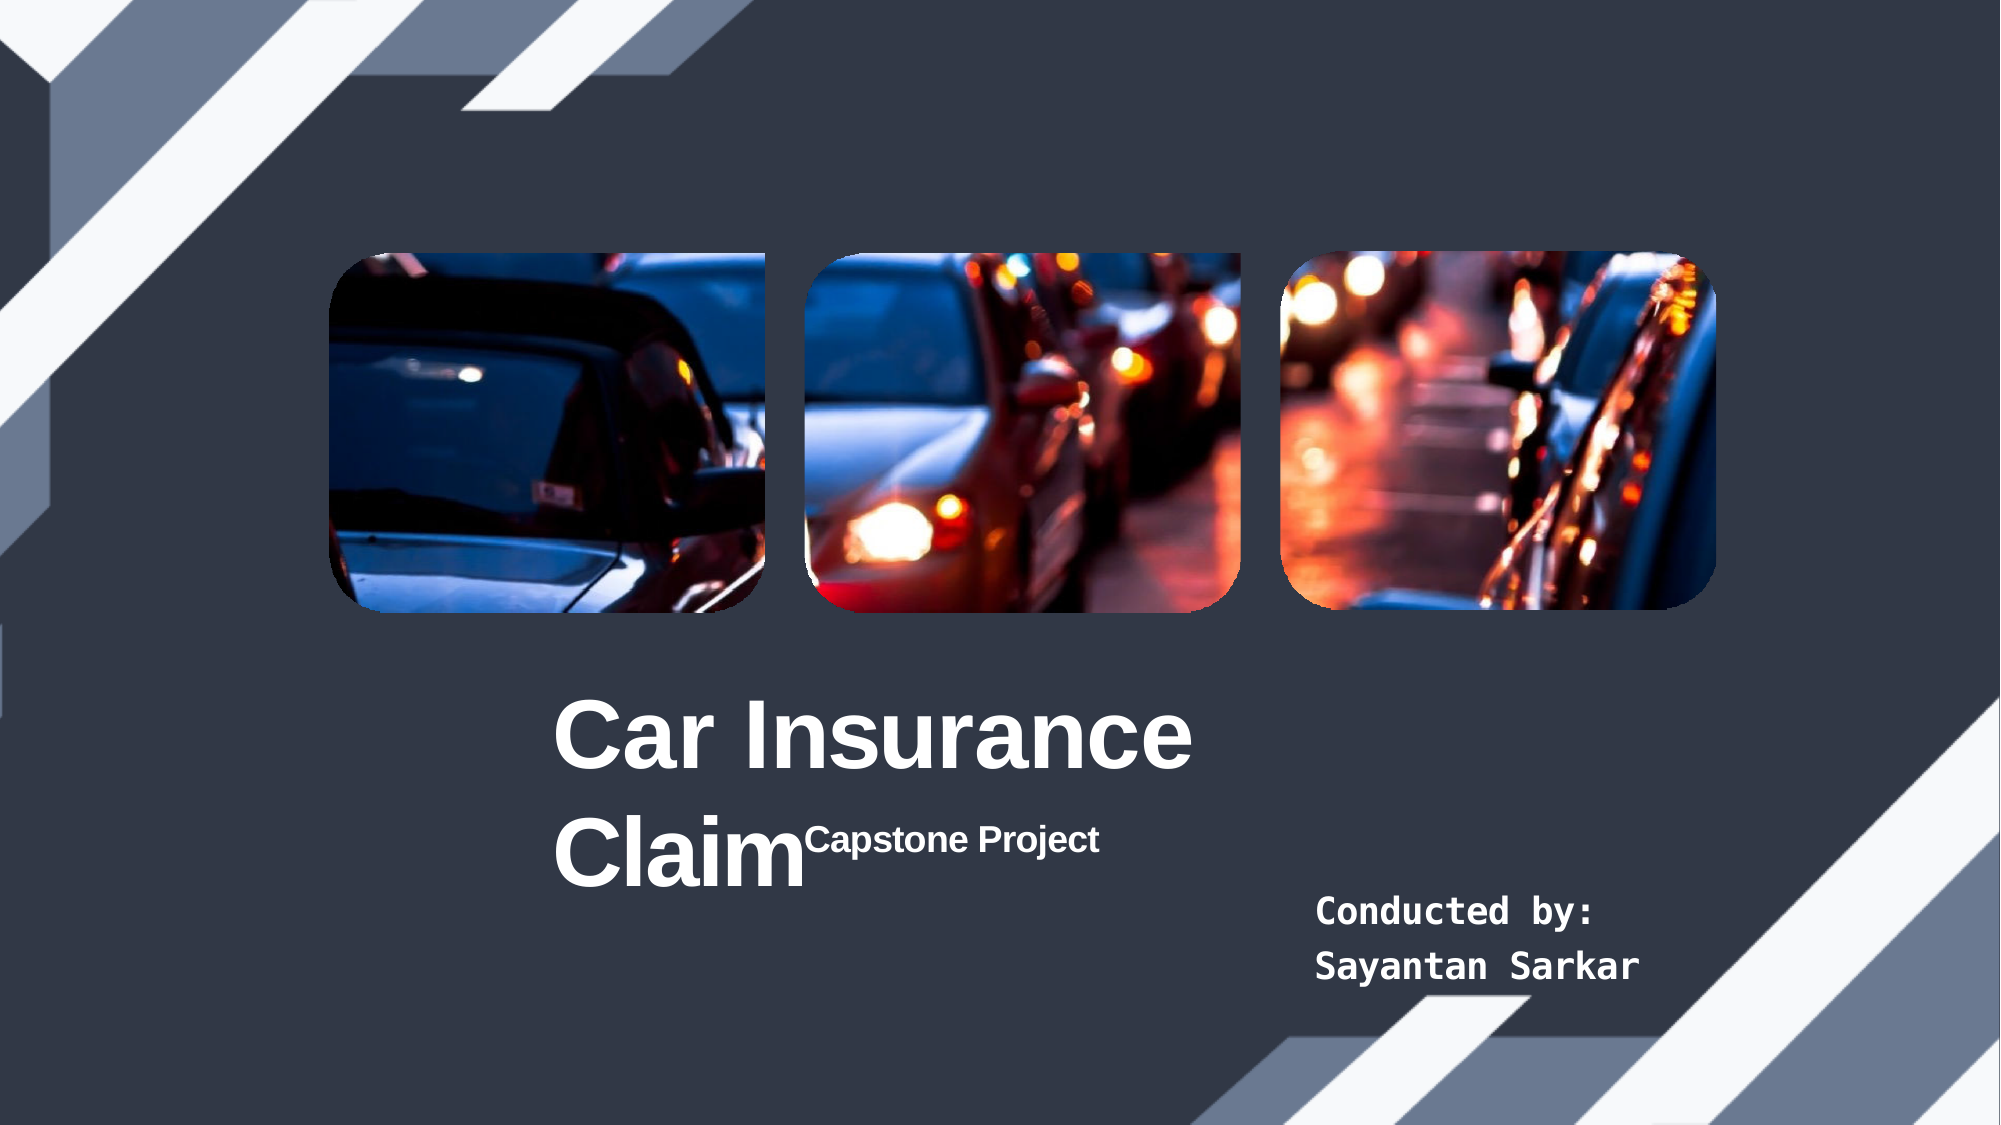

Car Insurance Claim

Capstone Project
Conducted by:

Sayantan Sarkar